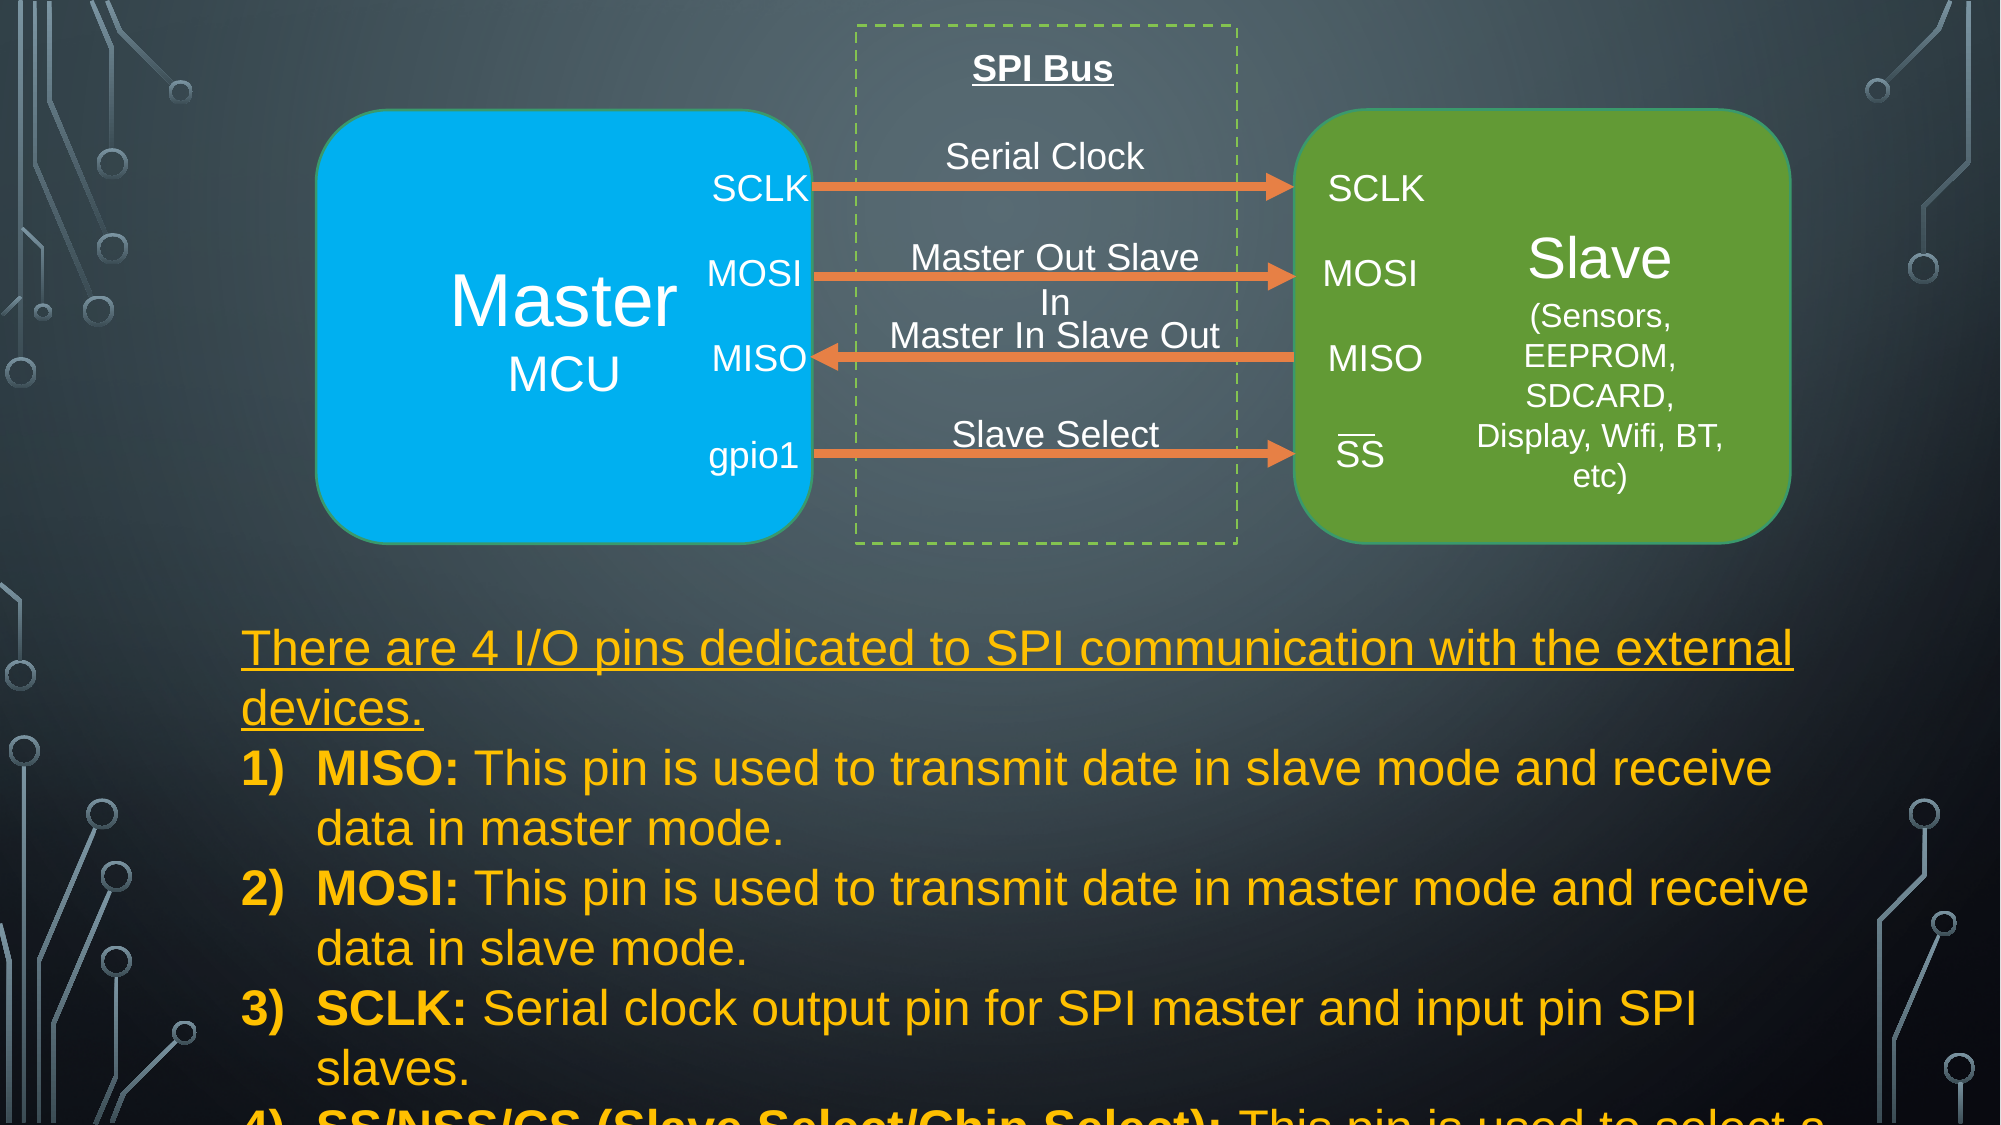

SPI Bus

Master
MCU
Serial Clock
SCLK
SCLK
Slave
 (Sensors,  EEPROM, SDCARD, Display, Wifi, BT, etc)
Master Out Slave In
MOSI
MOSI
Master In Slave Out
MISO
MISO
Slave Select
SS
gpio1
There are 4 I/O pins dedicated to SPI communication with the external devices.
MISO: This pin is used to transmit date in slave mode and receive data in master mode.
MOSI: This pin is used to transmit date in master mode and receive data in slave mode.
SCLK: Serial clock output pin for SPI master and input pin SPI slaves.
SS/NSS/CS (Slave Select/Chip Select): This pin is used to select a particular slave device for communication